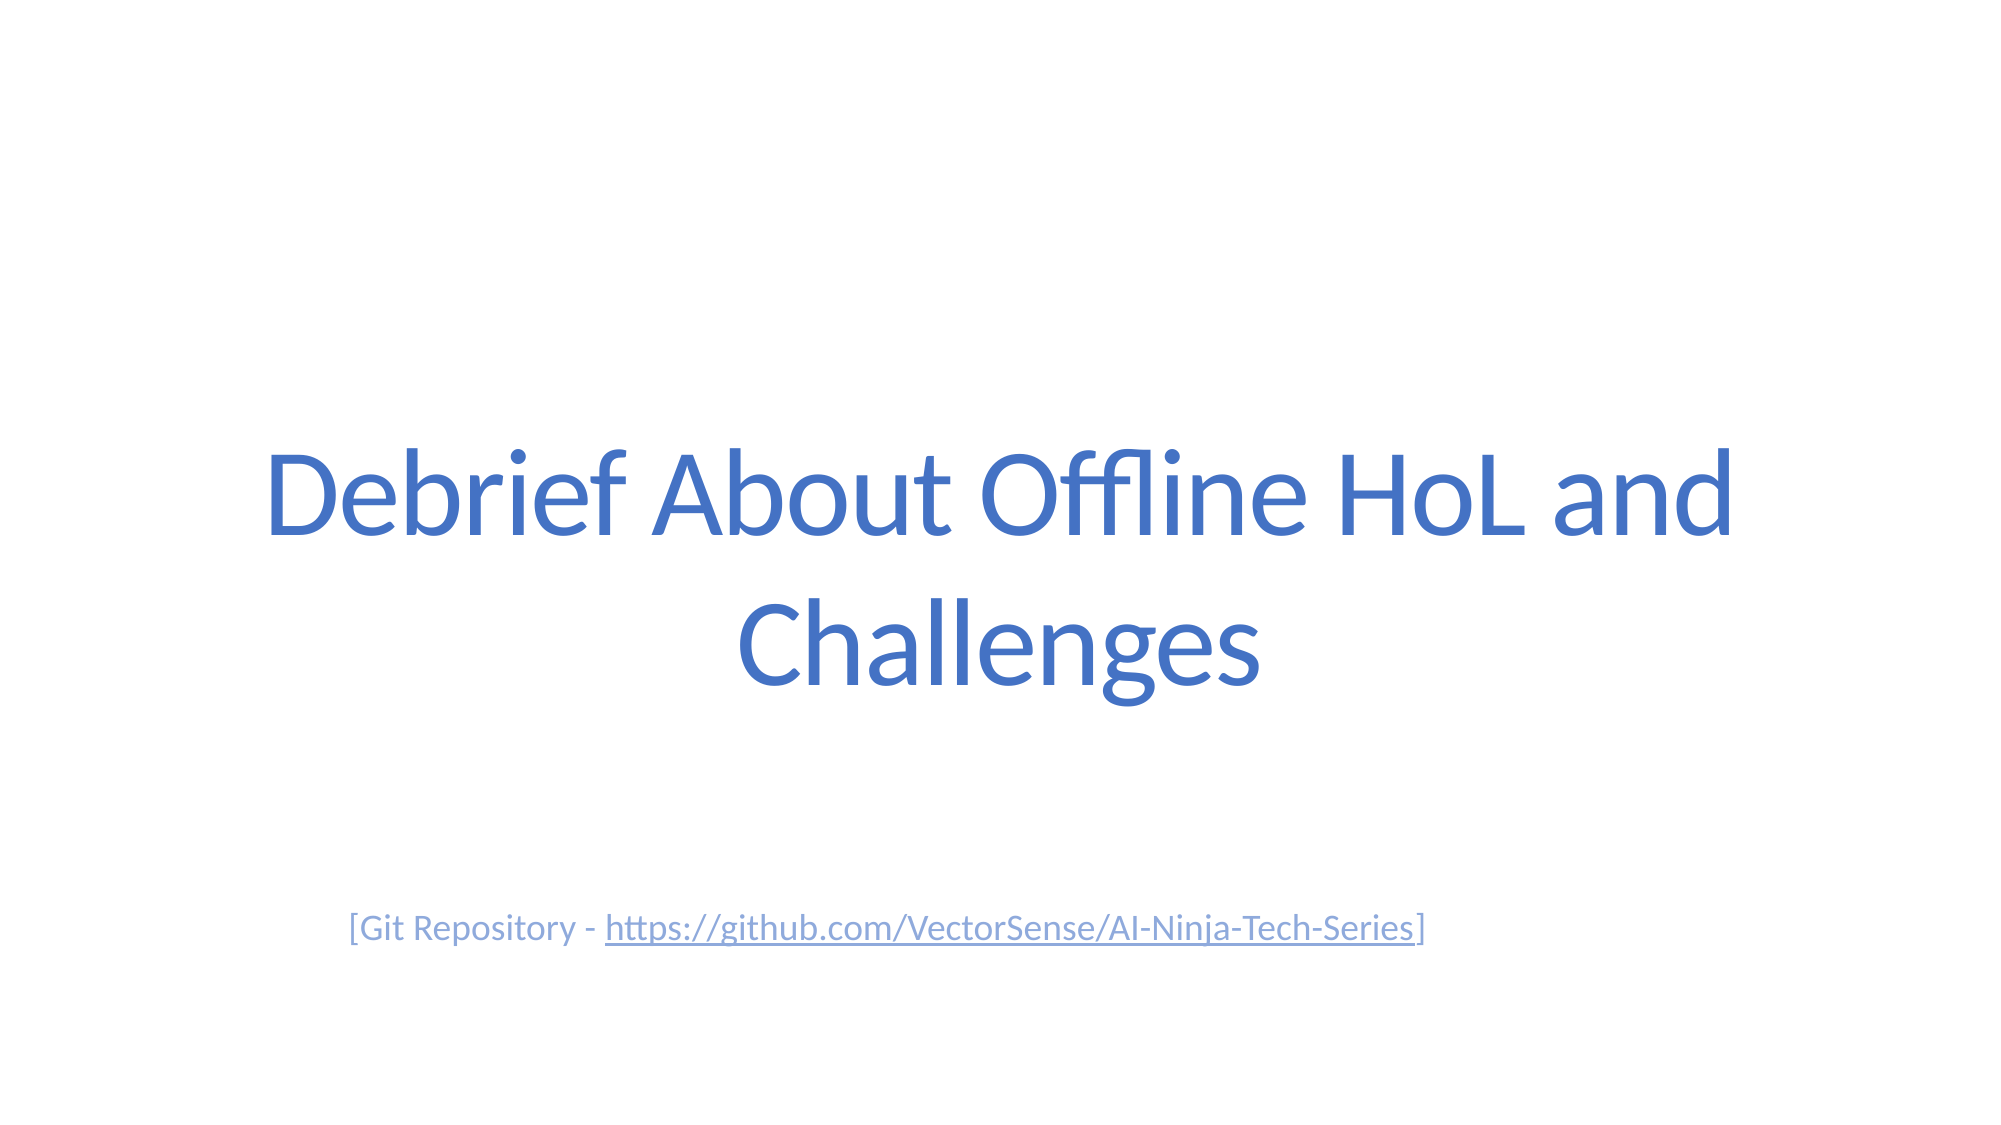

Debrief About Offline HoL and Challenges
 [Git Repository - https://github.com/VectorSense/AI-Ninja-Tech-Series]